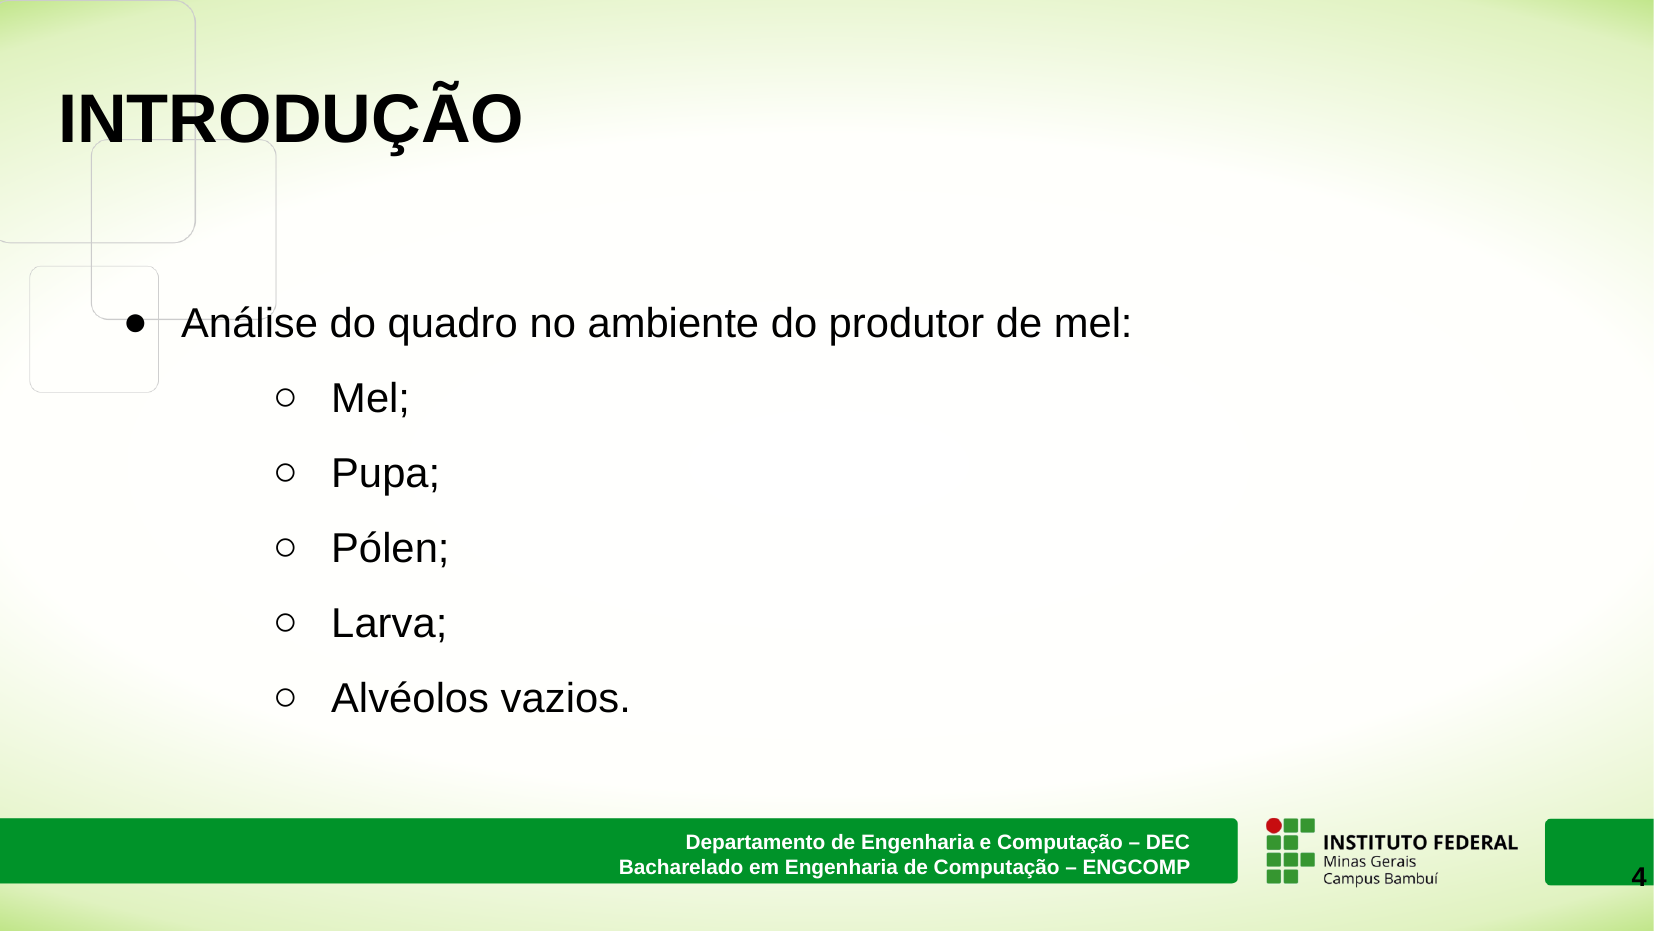

# INTRODUÇÃO
Análise do quadro no ambiente do produtor de mel:
Mel;
Pupa;
Pólen;
Larva;
Alvéolos vazios.
4